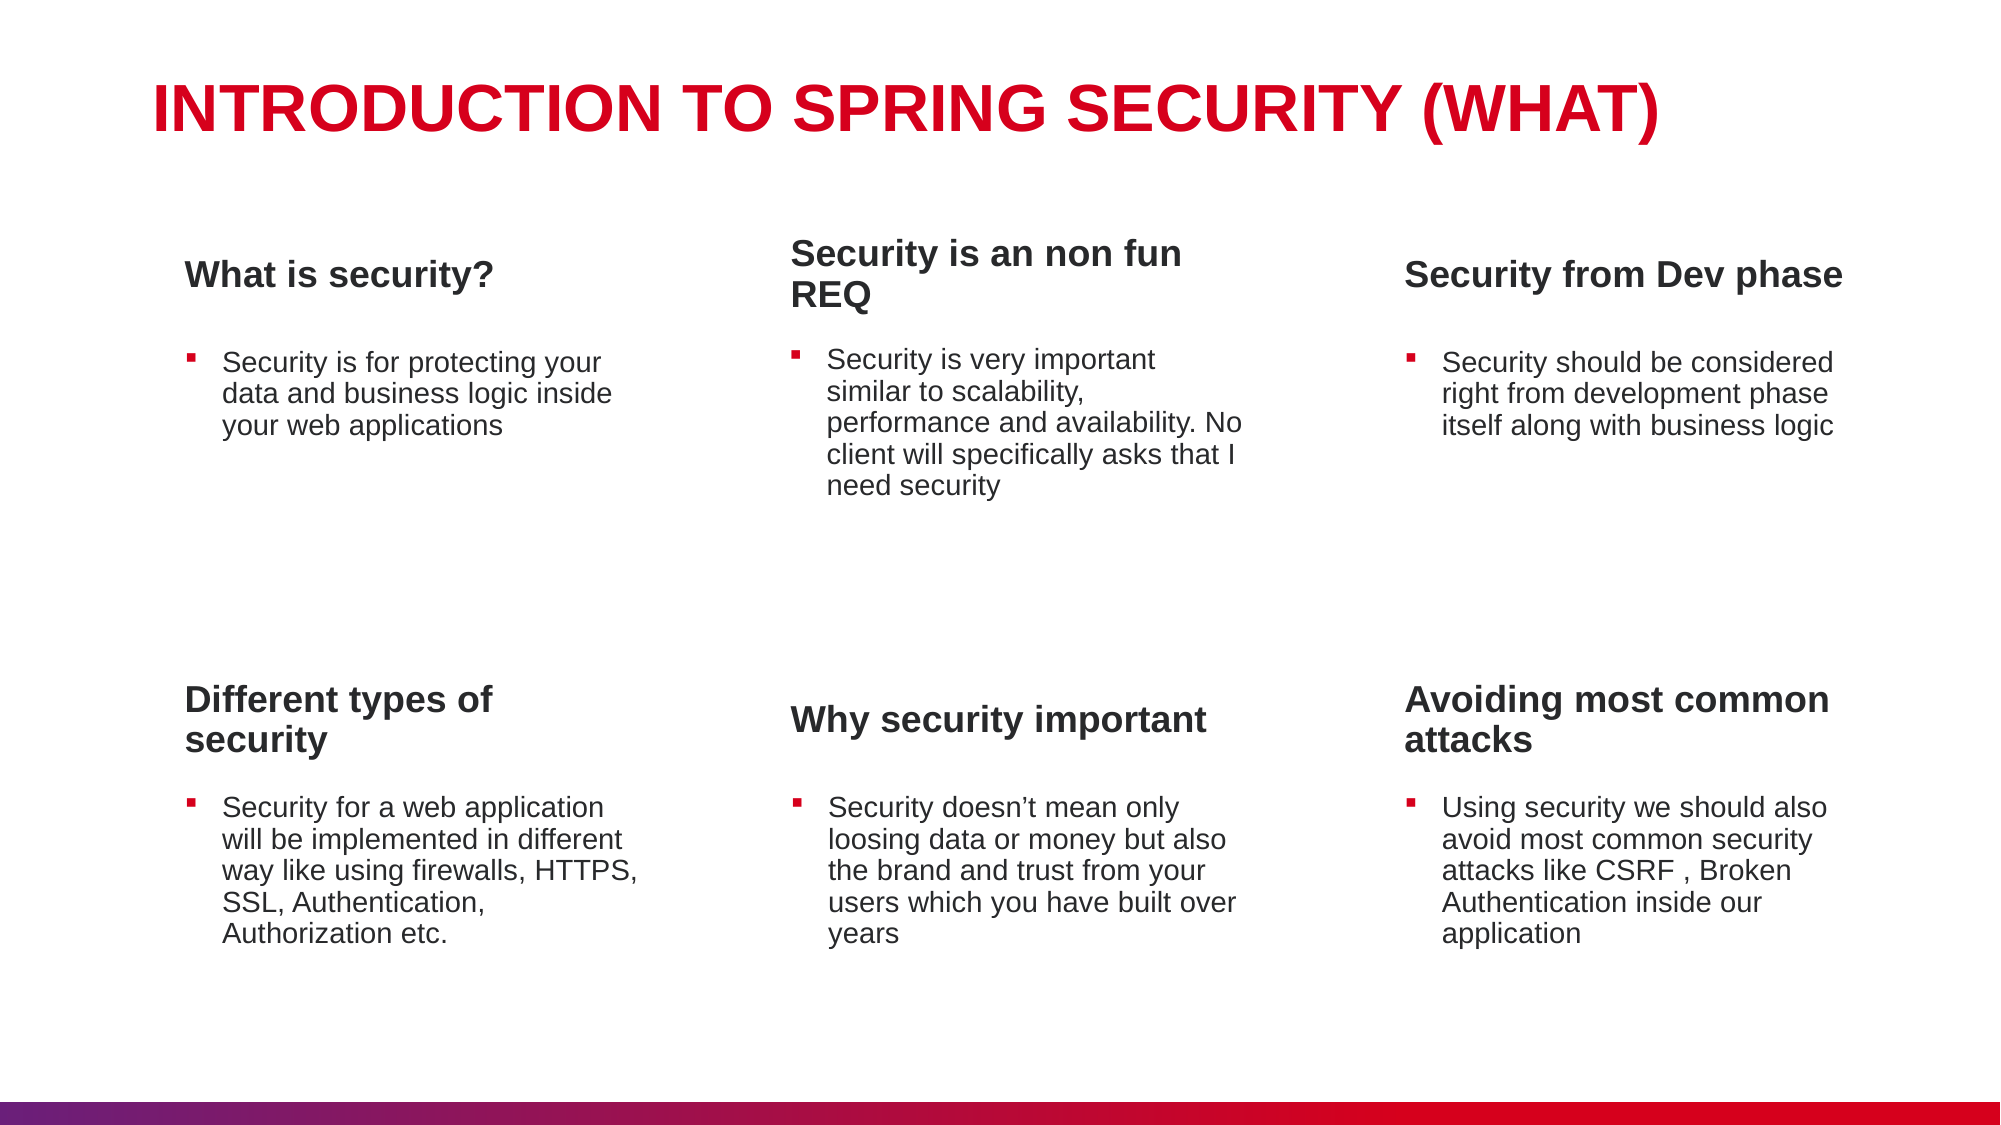

# INTRODUCTION TO SPRING SECURITY (WHAT)

What is security?
Security is an non fun REQ
Security from Dev phase
Security is very important similar to scalability, performance and availability. No client will specifically asks that I need security
Security is for protecting your data and business logic inside your web applications
Security should be considered right from development phase itself along with business logic

Different types of security
Why security important
Avoiding most common attacks
Security for a web application will be implemented in different way like using firewalls, HTTPS, SSL, Authentication, Authorization etc.
Security doesn’t mean only loosing data or money but also the brand and trust from your users which you have built over years
Using security we should also avoid most common security attacks like CSRF , Broken Authentication inside our application